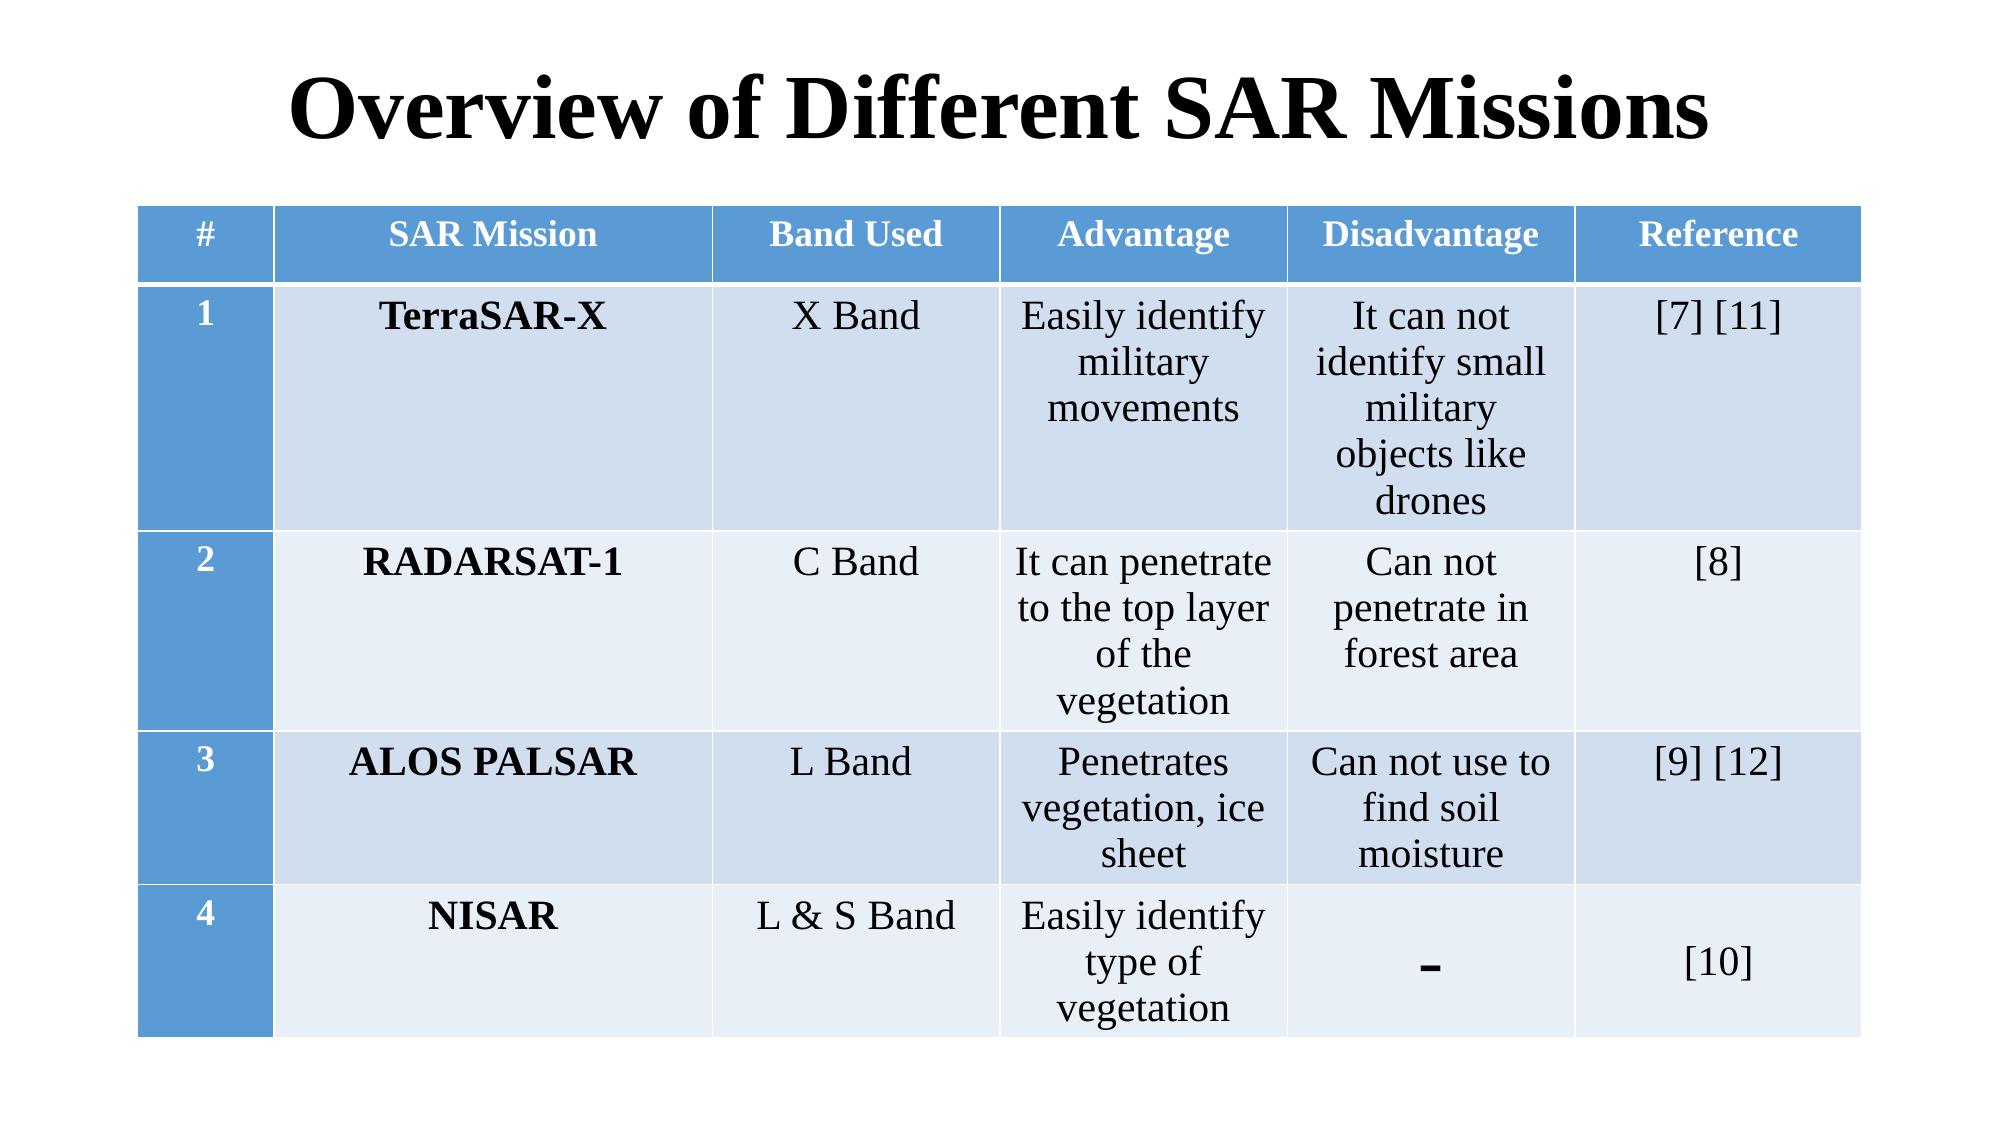

# Overview of Different SAR Missions
| # | SAR Mission | Band Used | Advantage | Disadvantage | Reference |
| --- | --- | --- | --- | --- | --- |
| 1 | TerraSAR-X | X Band | Easily identify military movements | It can not identify small military objects like drones | [7] [11] |
| 2 | RADARSAT-1 | C Band | It can penetrate to the top layer of the vegetation | Can not penetrate in forest area | [8] |
| 3 | ALOS PALSAR | L Band | Penetrates vegetation, ice sheet | Can not use to find soil moisture | [9] [12] |
| 4 | NISAR | L & S Band | Easily identify type of vegetation | - | [10] |